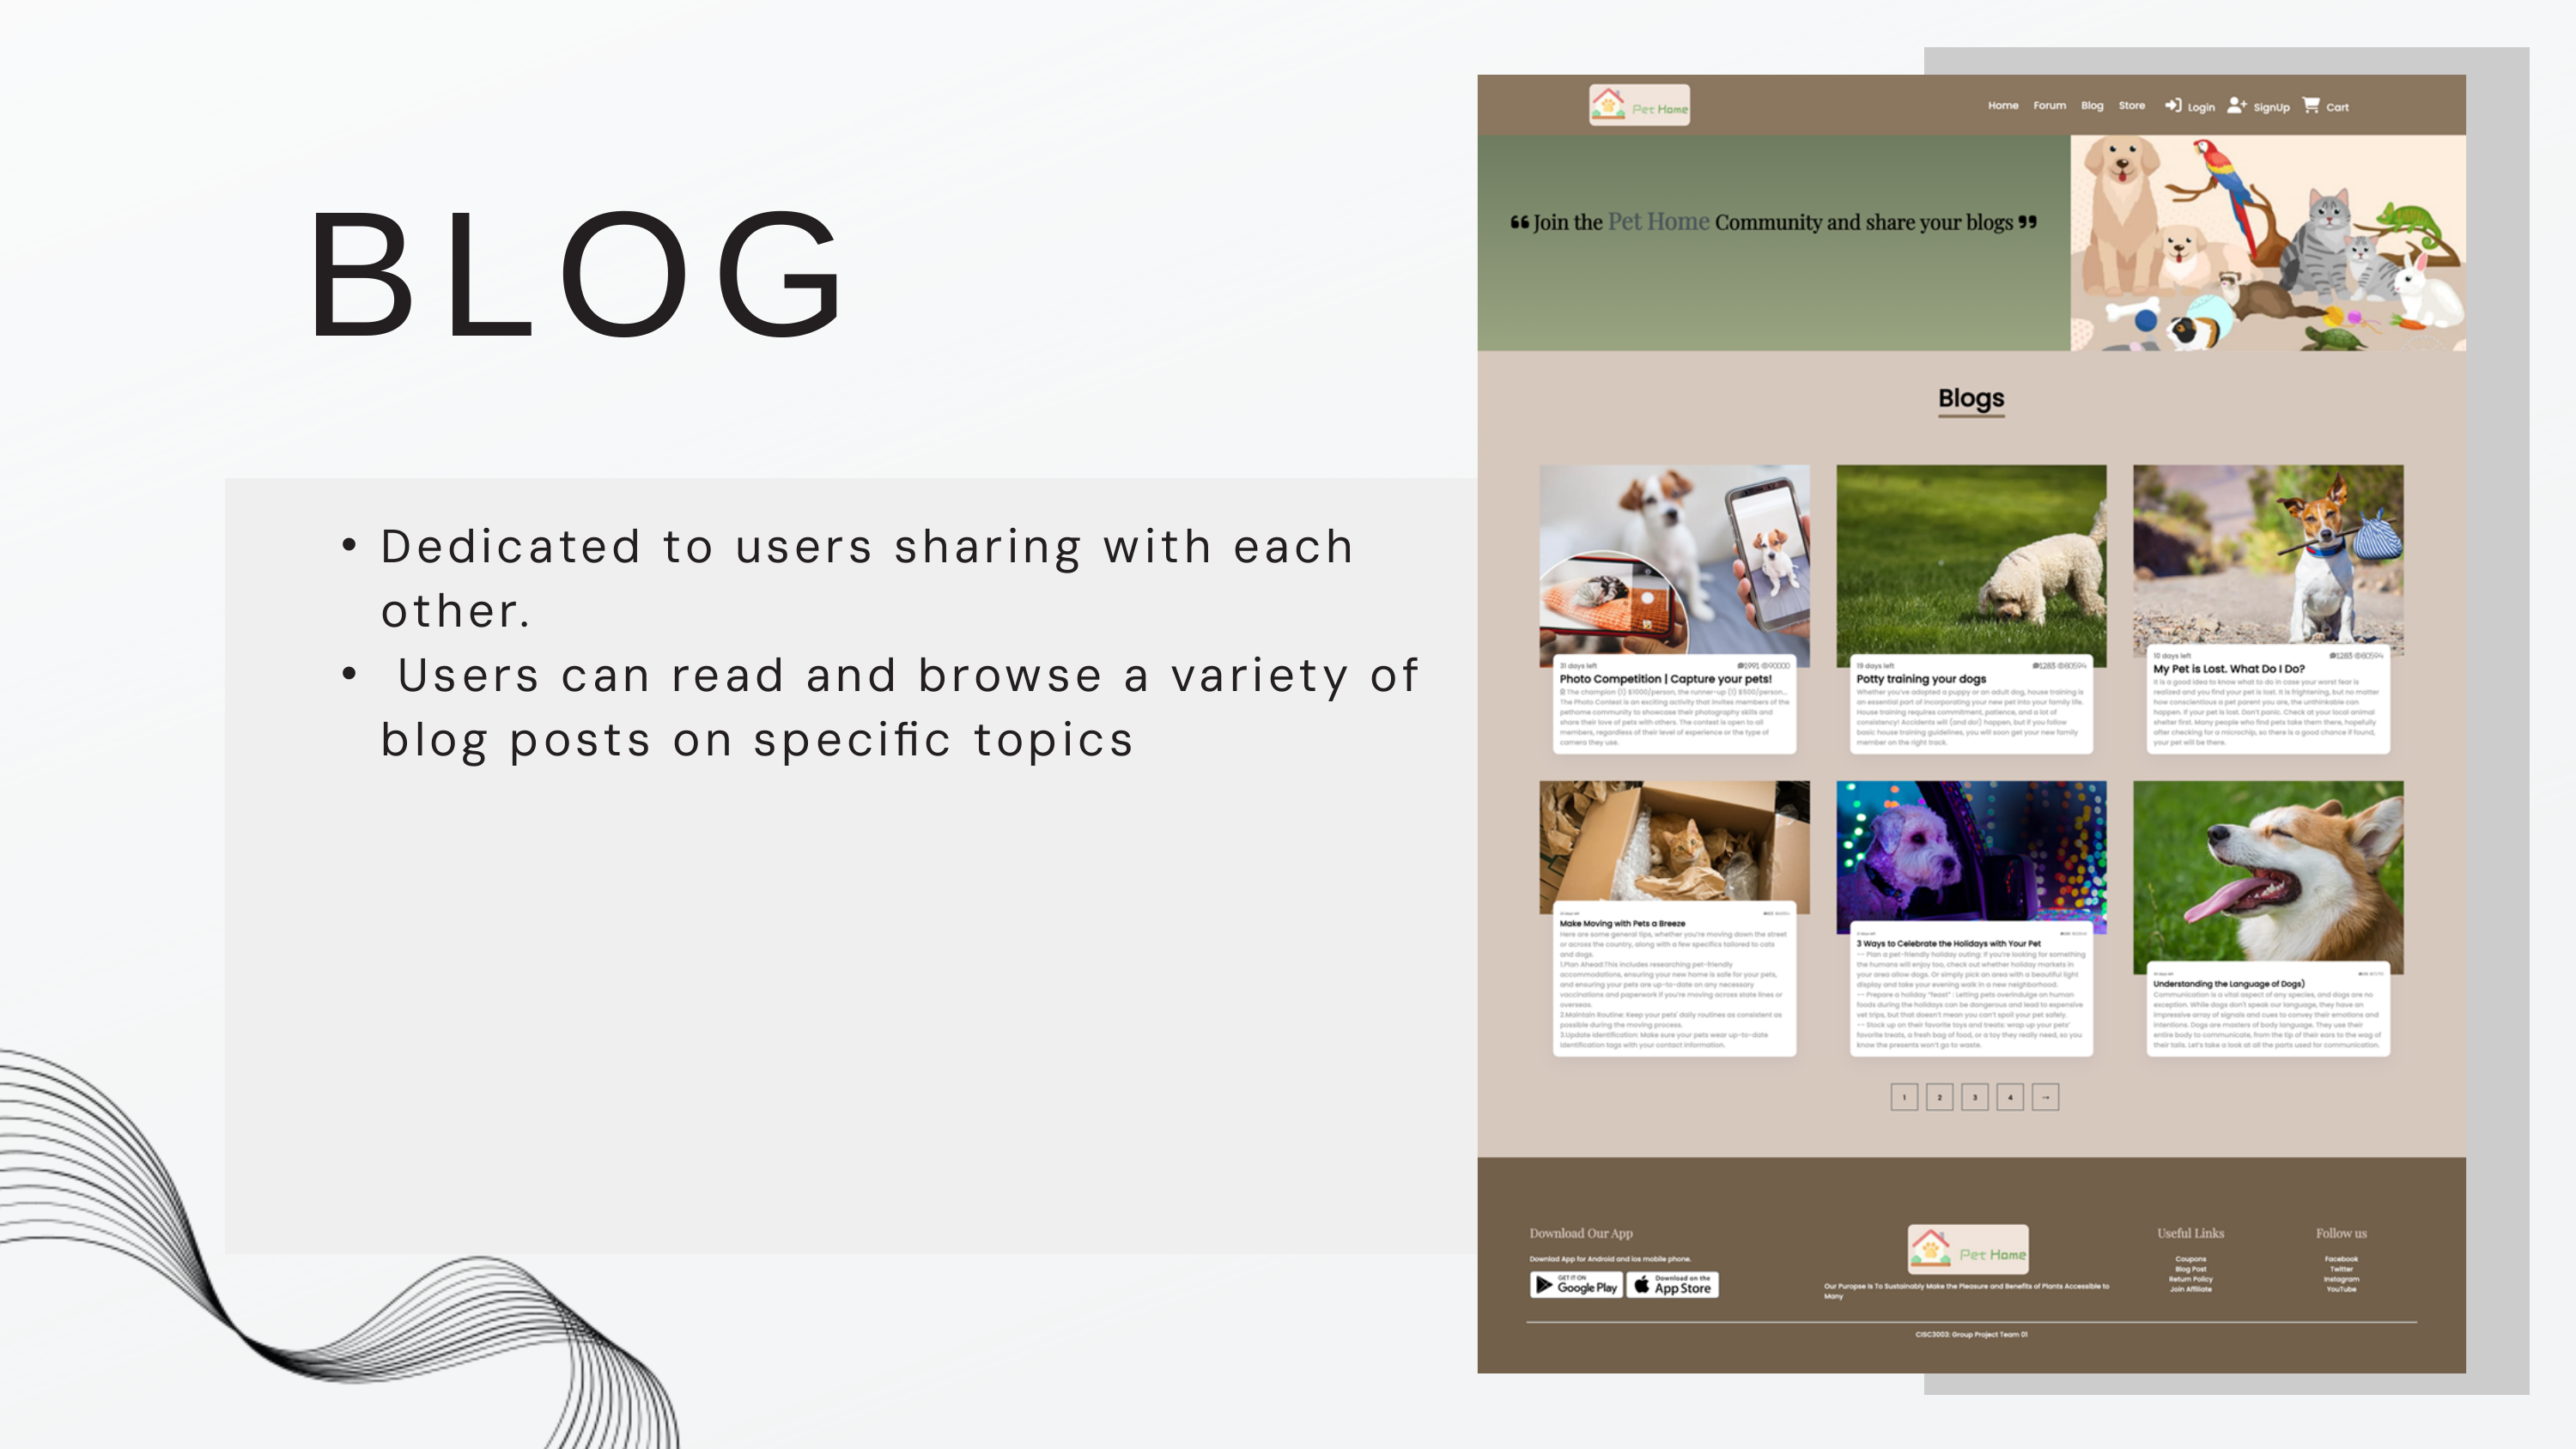

BLOG

Dedicated to users sharing with each other.
 Users can read and browse a variety of blog posts on specific topics